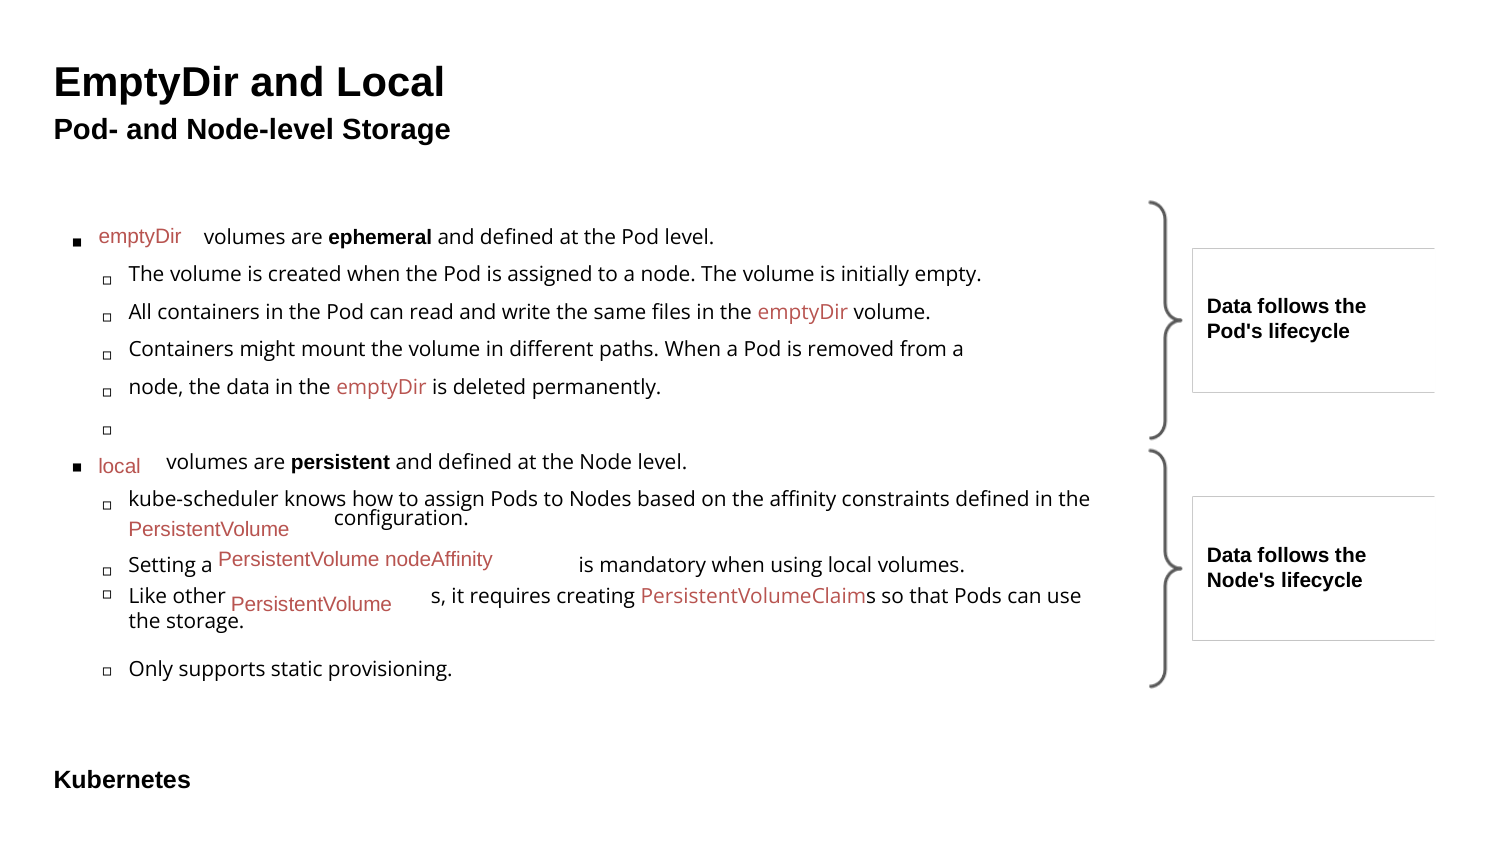

EmptyDir and Local
Pod- and Node-level Storage

 volumes are ephemeral and deﬁned at the Pod level.
■
emptyDir
The volume is created when the Pod is assigned to a node. The volume is initially empty. All containers in the Pod can read and write the same ﬁles in the emptyDir volume. Containers might mount the volume in diﬀerent paths. When a Pod is removed from a node, the data in the emptyDir is deleted permanently.
□ □ □ □ □
Data follows the Pod's lifecycle
local
 volumes are persistent and deﬁned at the Node level.
■
kube-scheduler knows how to assign Pods to Nodes based on the aﬃnity constraints deﬁned in the
□
PersistentVolume
conﬁguration.
Setting a
is mandatory when using local volumes.
□
□
Data follows the Node's lifecycle
PersistentVolume nodeAffinity
PersistentVolume
Like other
s, it requires creating PersistentVolumeClaims so that Pods can use
the storage.
Only supports static provisioning.
□

Kubernetes